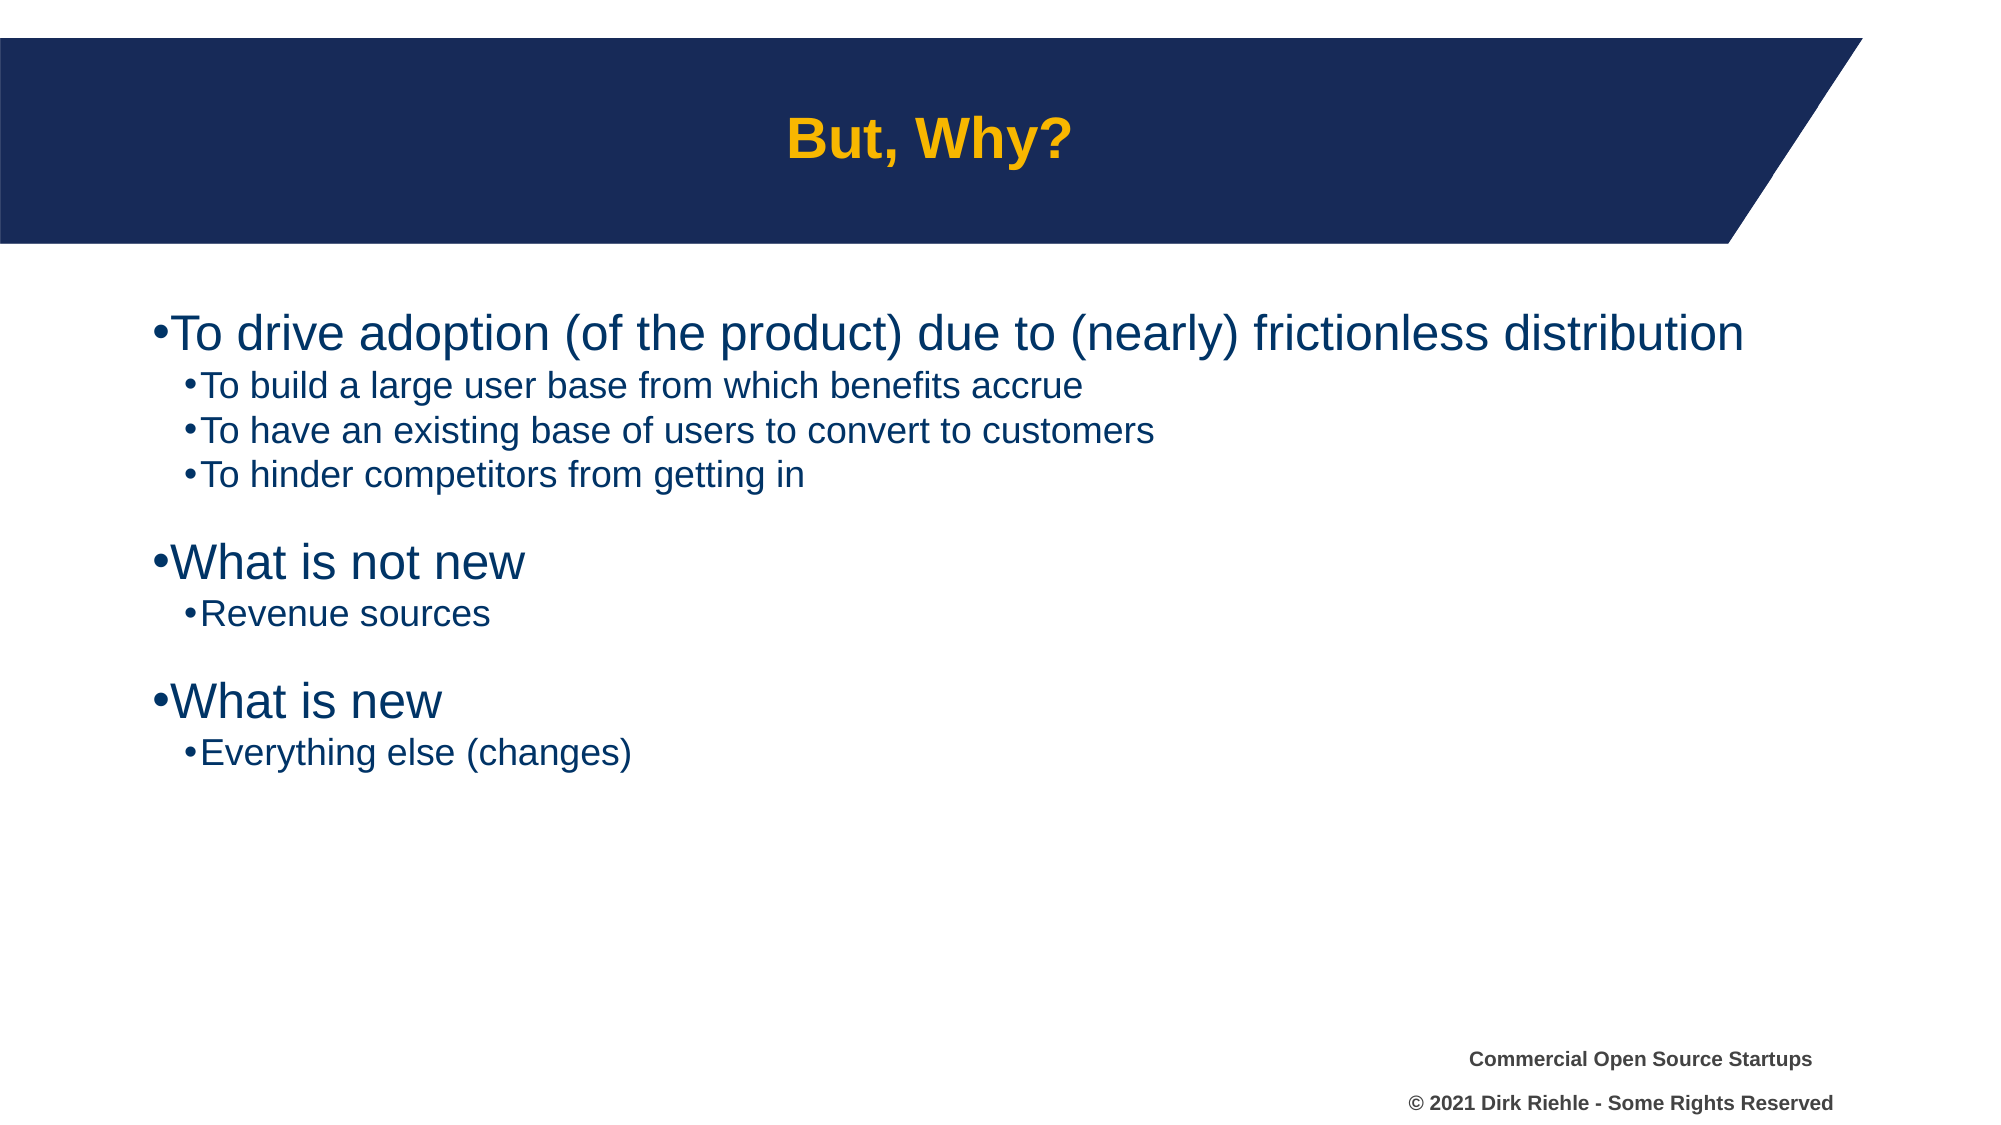

# But, Why?
To drive adoption (of the product) due to (nearly) frictionless distribution
To build a large user base from which benefits accrue
To have an existing base of users to convert to customers
To hinder competitors from getting in

What is not new
Revenue sources

What is new
Everything else (changes)

Commercial Open Source Startups
© 2021 Dirk Riehle - Some Rights Reserved